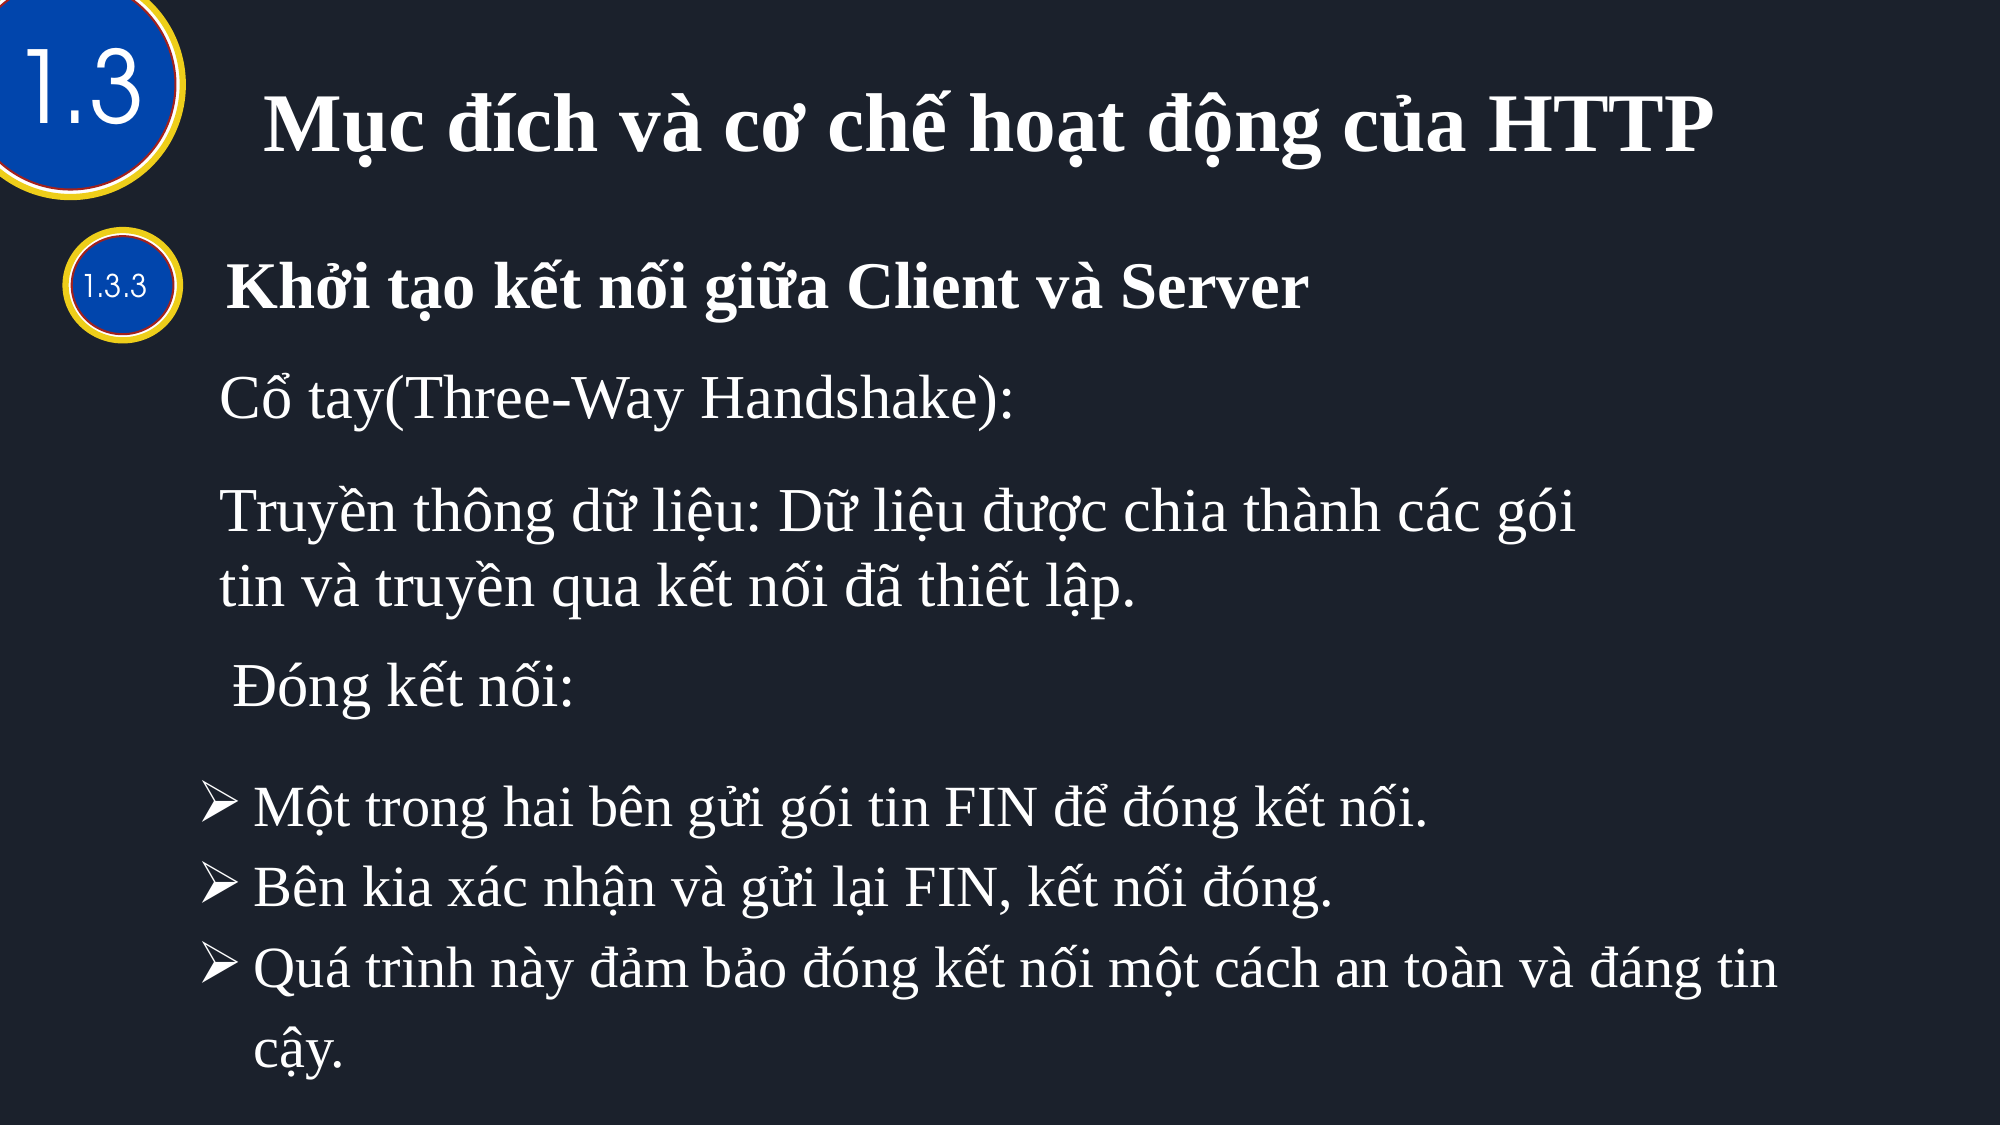

1

1.3
Mục đích và cơ chế hoạt động của HTTP

Khởi tạo kết nối giữa Client và Server

1.3.3
Cổ tay(Three-Way Handshake):
Truyền thông dữ liệu: Dữ liệu được chia thành các gói tin và truyền qua kết nối đã thiết lập.
Đóng kết nối:
Một trong hai bên gửi gói tin FIN để đóng kết nối.
Bên kia xác nhận và gửi lại FIN, kết nối đóng.
Quá trình này đảm bảo đóng kết nối một cách an toàn và đáng tin cậy.